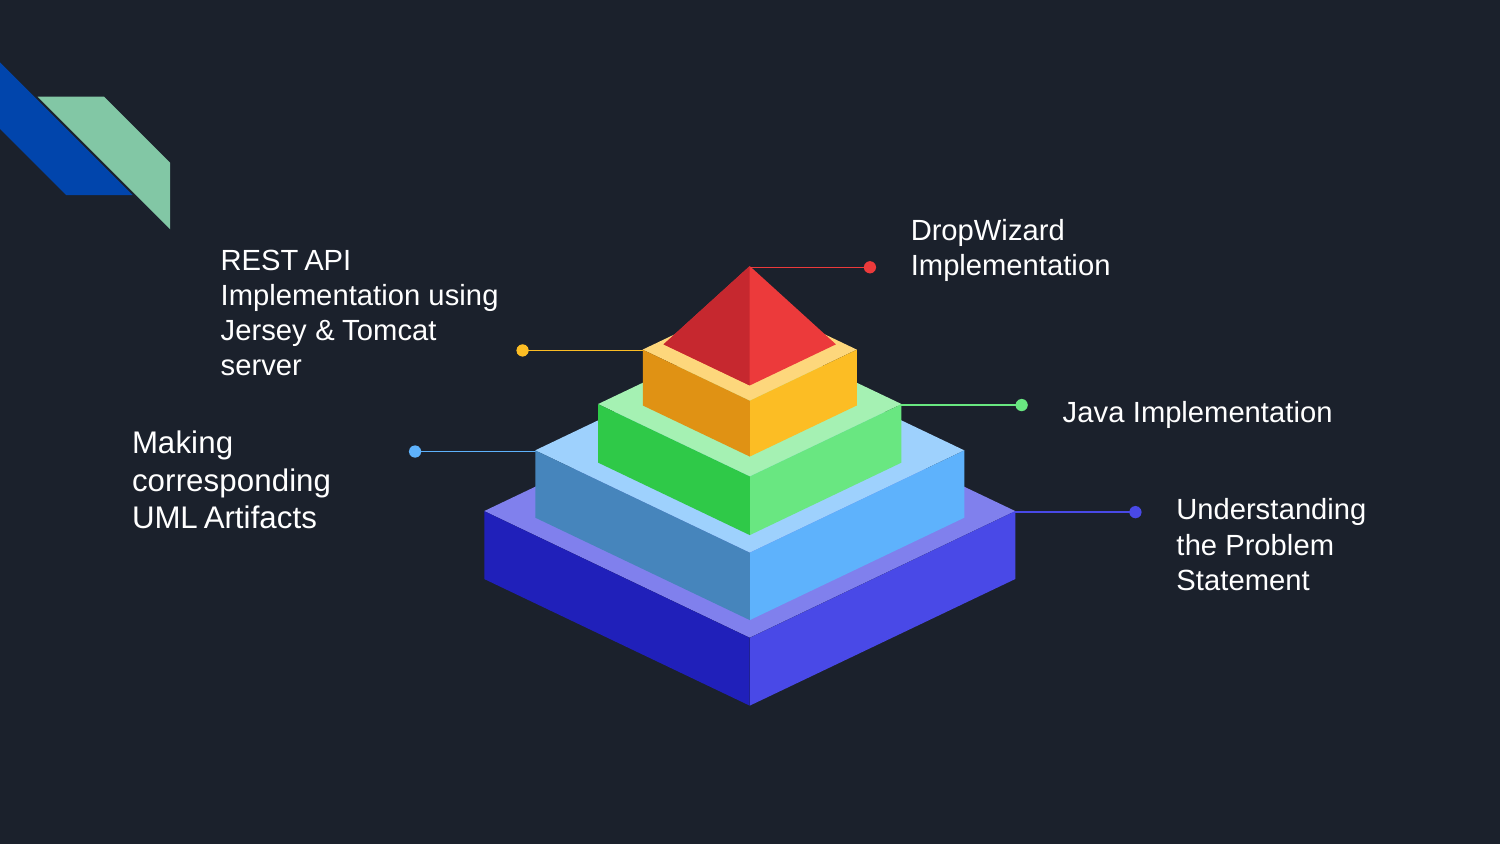

DropWizard Implementation

REST API Implementation using Jersey & Tomcat server

Java Implementation

Making corresponding UML Artifacts

Understanding the Problem Statement